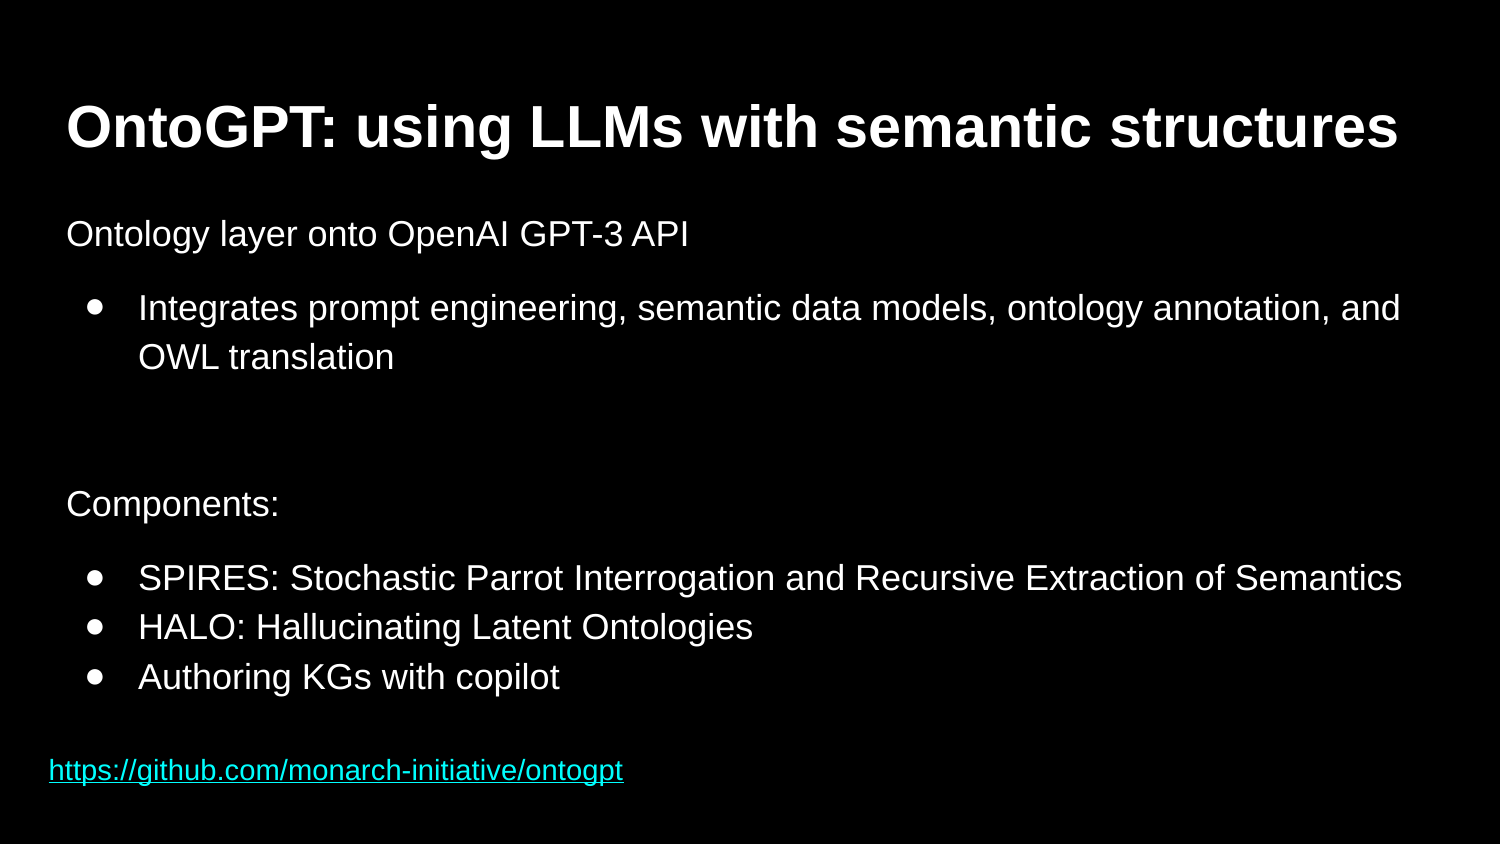

# OntoGPT: using LLMs with semantic structures
Ontology layer onto OpenAI GPT-3 API
Integrates prompt engineering, semantic data models, ontology annotation, and OWL translation

Components:
SPIRES: Stochastic Parrot Interrogation and Recursive Extraction of Semantics
HALO: Hallucinating Latent Ontologies
Authoring KGs with copilot
https://github.com/monarch-initiative/ontogpt